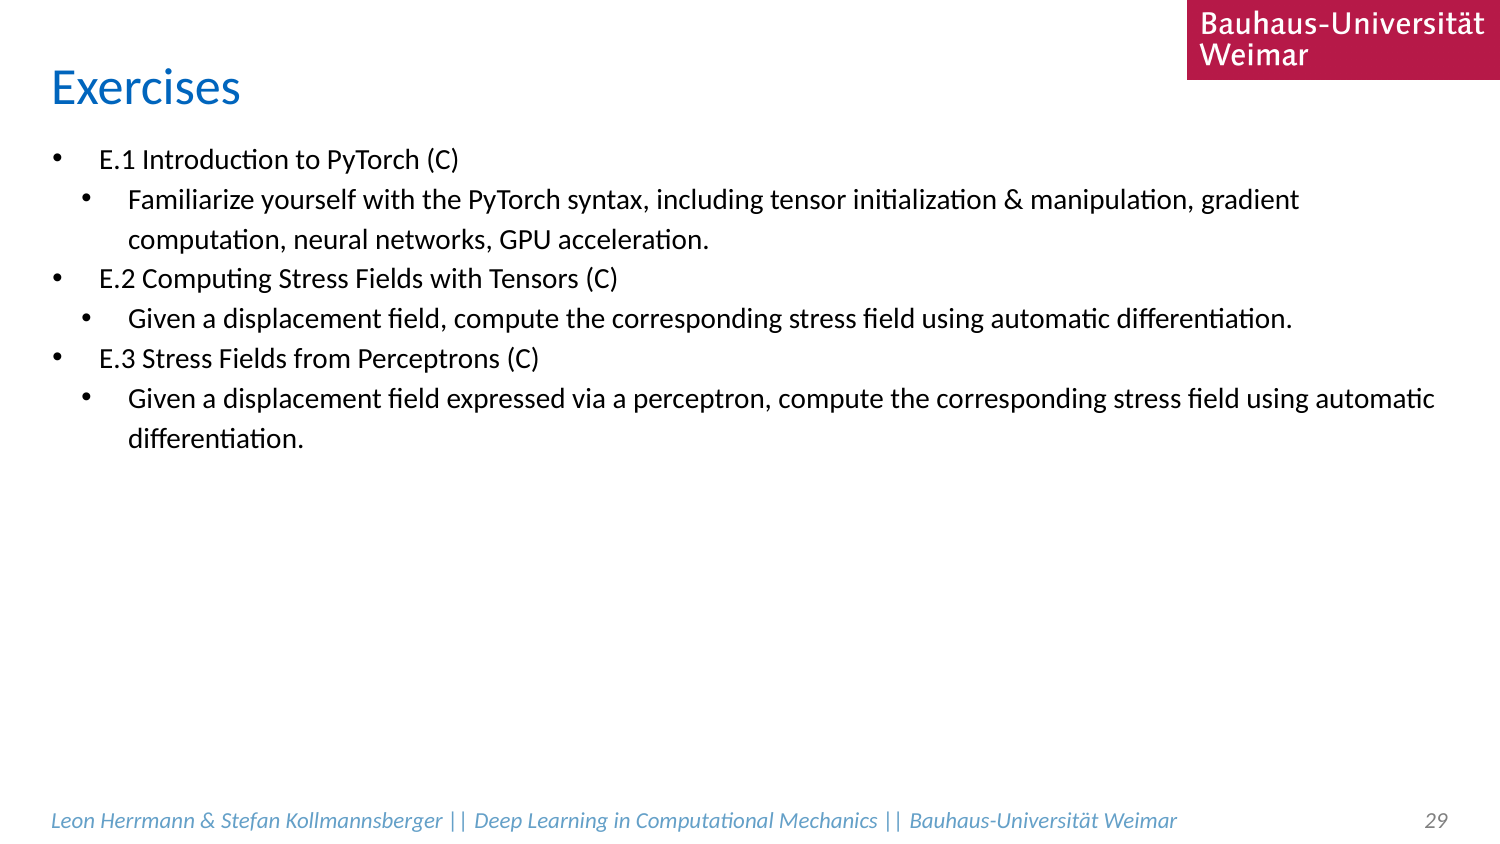

# Exercises
E.1 Introduction to PyTorch (C)
Familiarize yourself with the PyTorch syntax, including tensor initialization & manipulation, gradient computation, neural networks, GPU acceleration.
E.2 Computing Stress Fields with Tensors (C)
Given a displacement field, compute the corresponding stress field using automatic differentiation.
E.3 Stress Fields from Perceptrons (C)
Given a displacement field expressed via a perceptron, compute the corresponding stress field using automatic differentiation.

Leon Herrmann & Stefan Kollmannsberger || Deep Learning in Computational Mechanics || Bauhaus-Universität Weimar
29